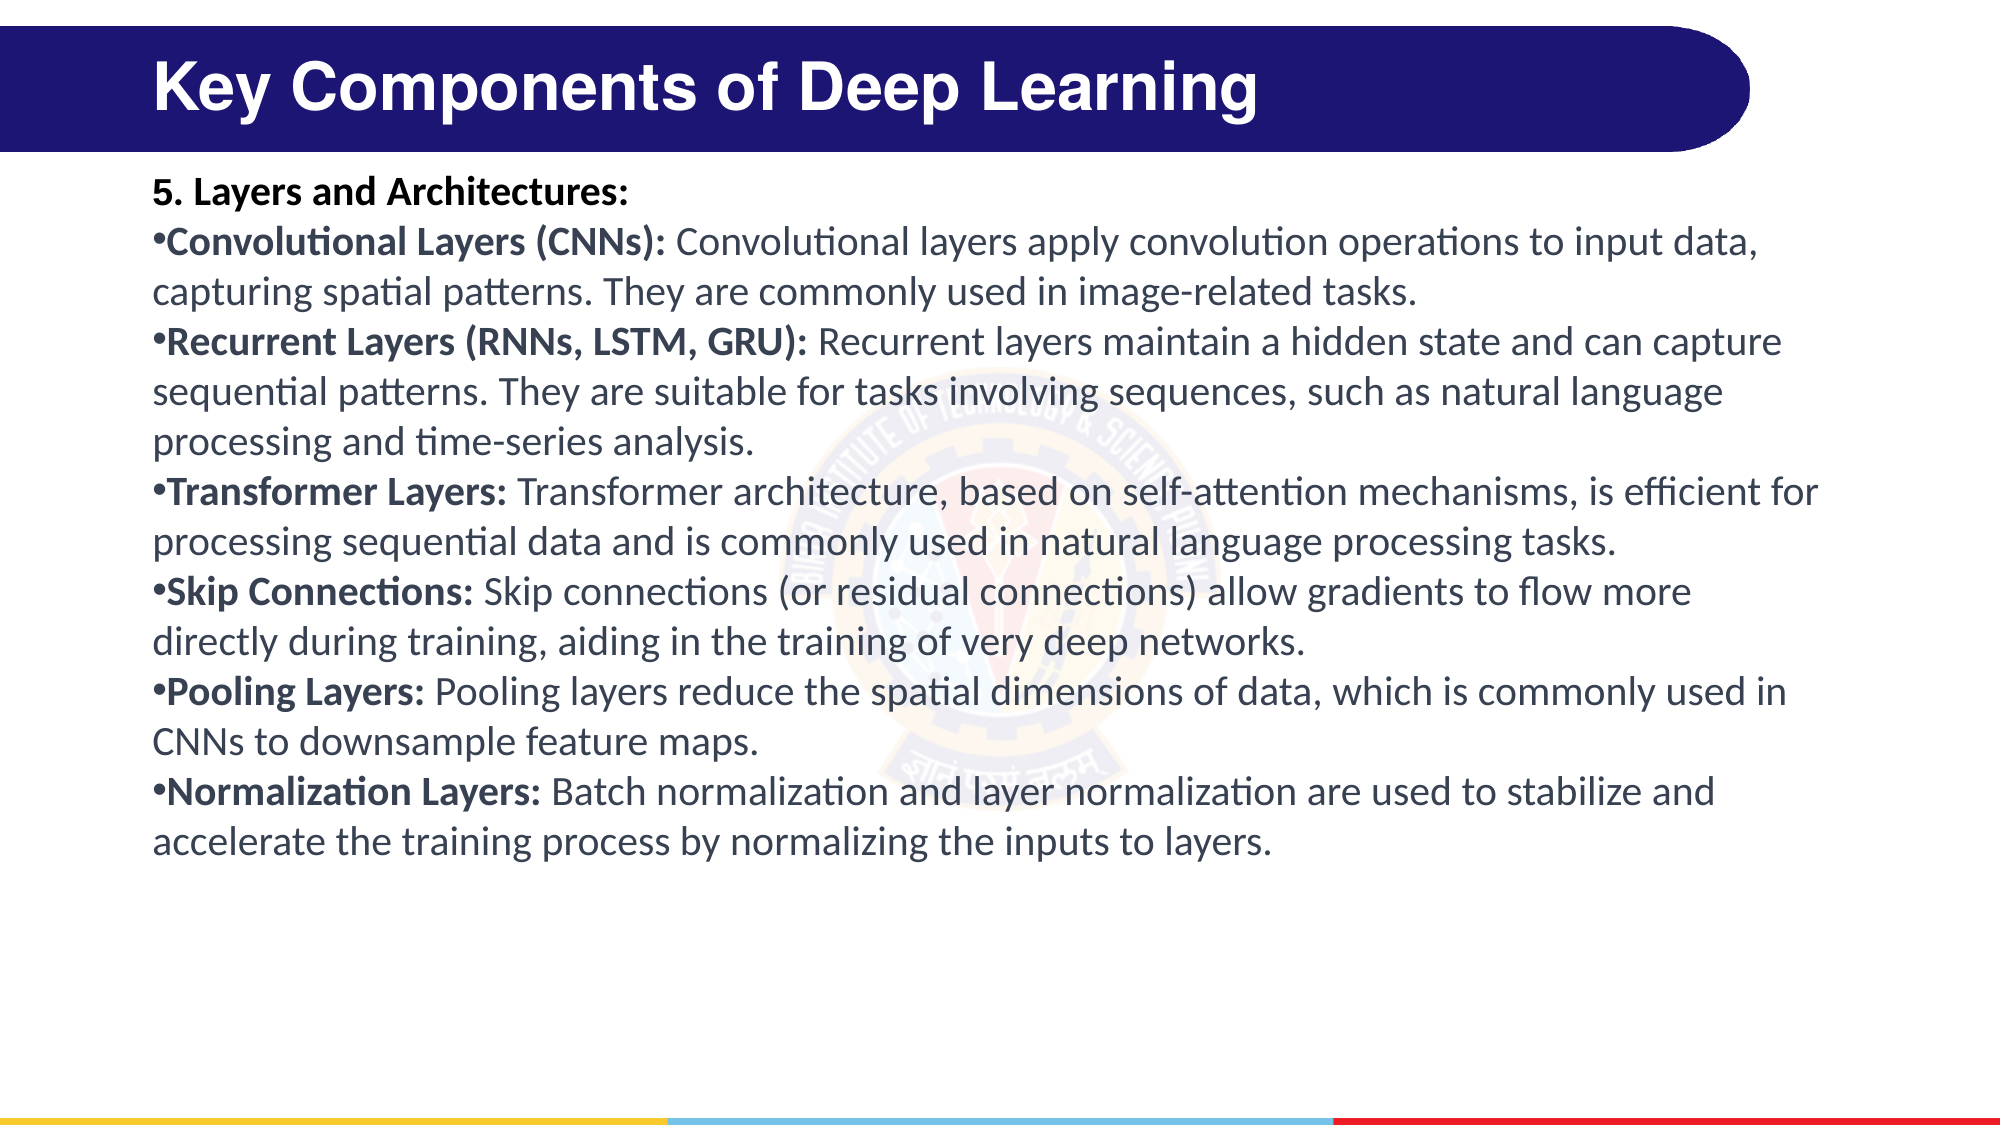

# Key Components of Deep Learning
5. Layers and Architectures:
Convolutional Layers (CNNs): Convolutional layers apply convolution operations to input data, capturing spatial patterns. They are commonly used in image-related tasks.
Recurrent Layers (RNNs, LSTM, GRU): Recurrent layers maintain a hidden state and can capture sequential patterns. They are suitable for tasks involving sequences, such as natural language processing and time-series analysis.
Transformer Layers: Transformer architecture, based on self-attention mechanisms, is efficient for processing sequential data and is commonly used in natural language processing tasks.
Skip Connections: Skip connections (or residual connections) allow gradients to flow more directly during training, aiding in the training of very deep networks.
Pooling Layers: Pooling layers reduce the spatial dimensions of data, which is commonly used in CNNs to downsample feature maps.
Normalization Layers: Batch normalization and layer normalization are used to stabilize and accelerate the training process by normalizing the inputs to layers.